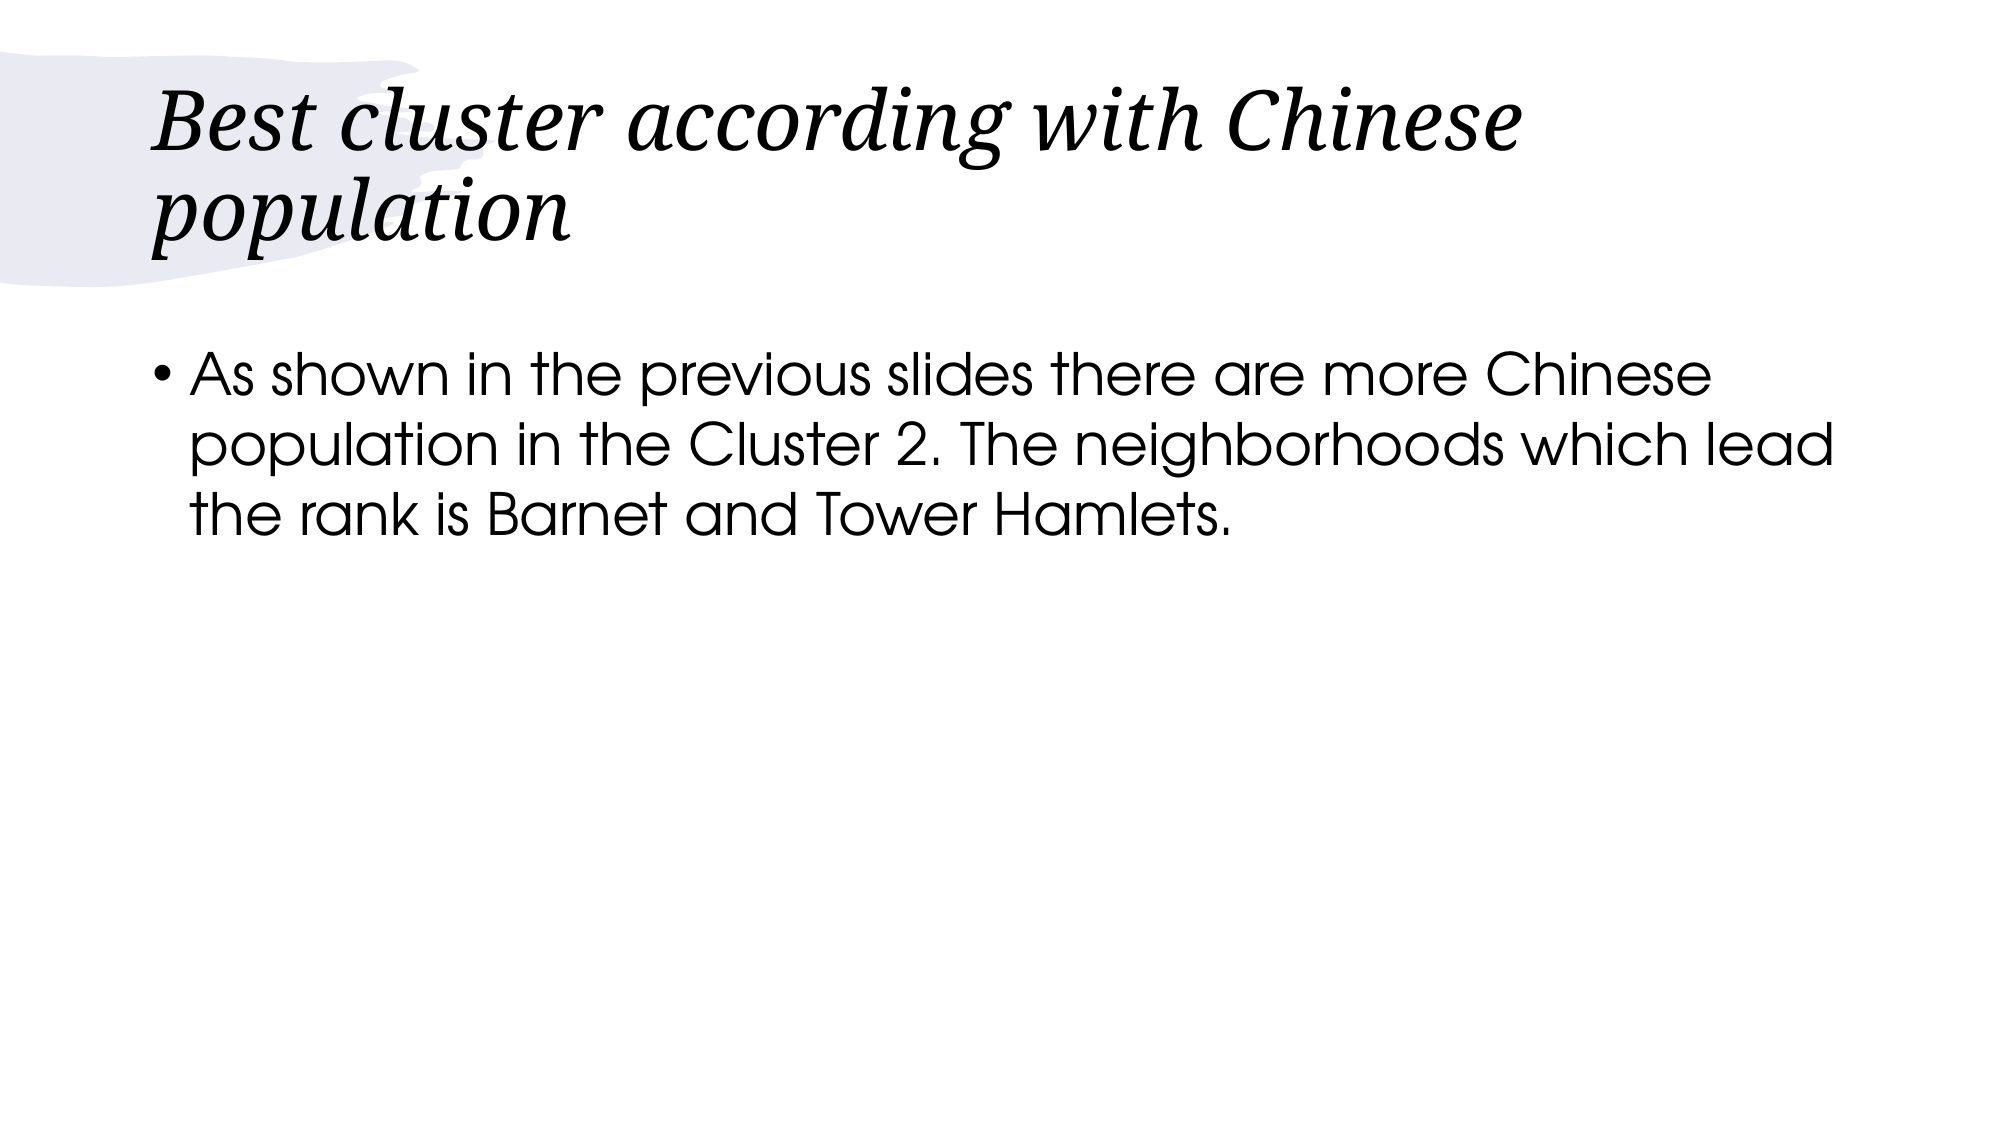

# Best cluster according with Chinese population
As shown in the previous slides there are more Chinese population in the Cluster 2. The neighborhoods which lead the rank is Barnet and Tower Hamlets.